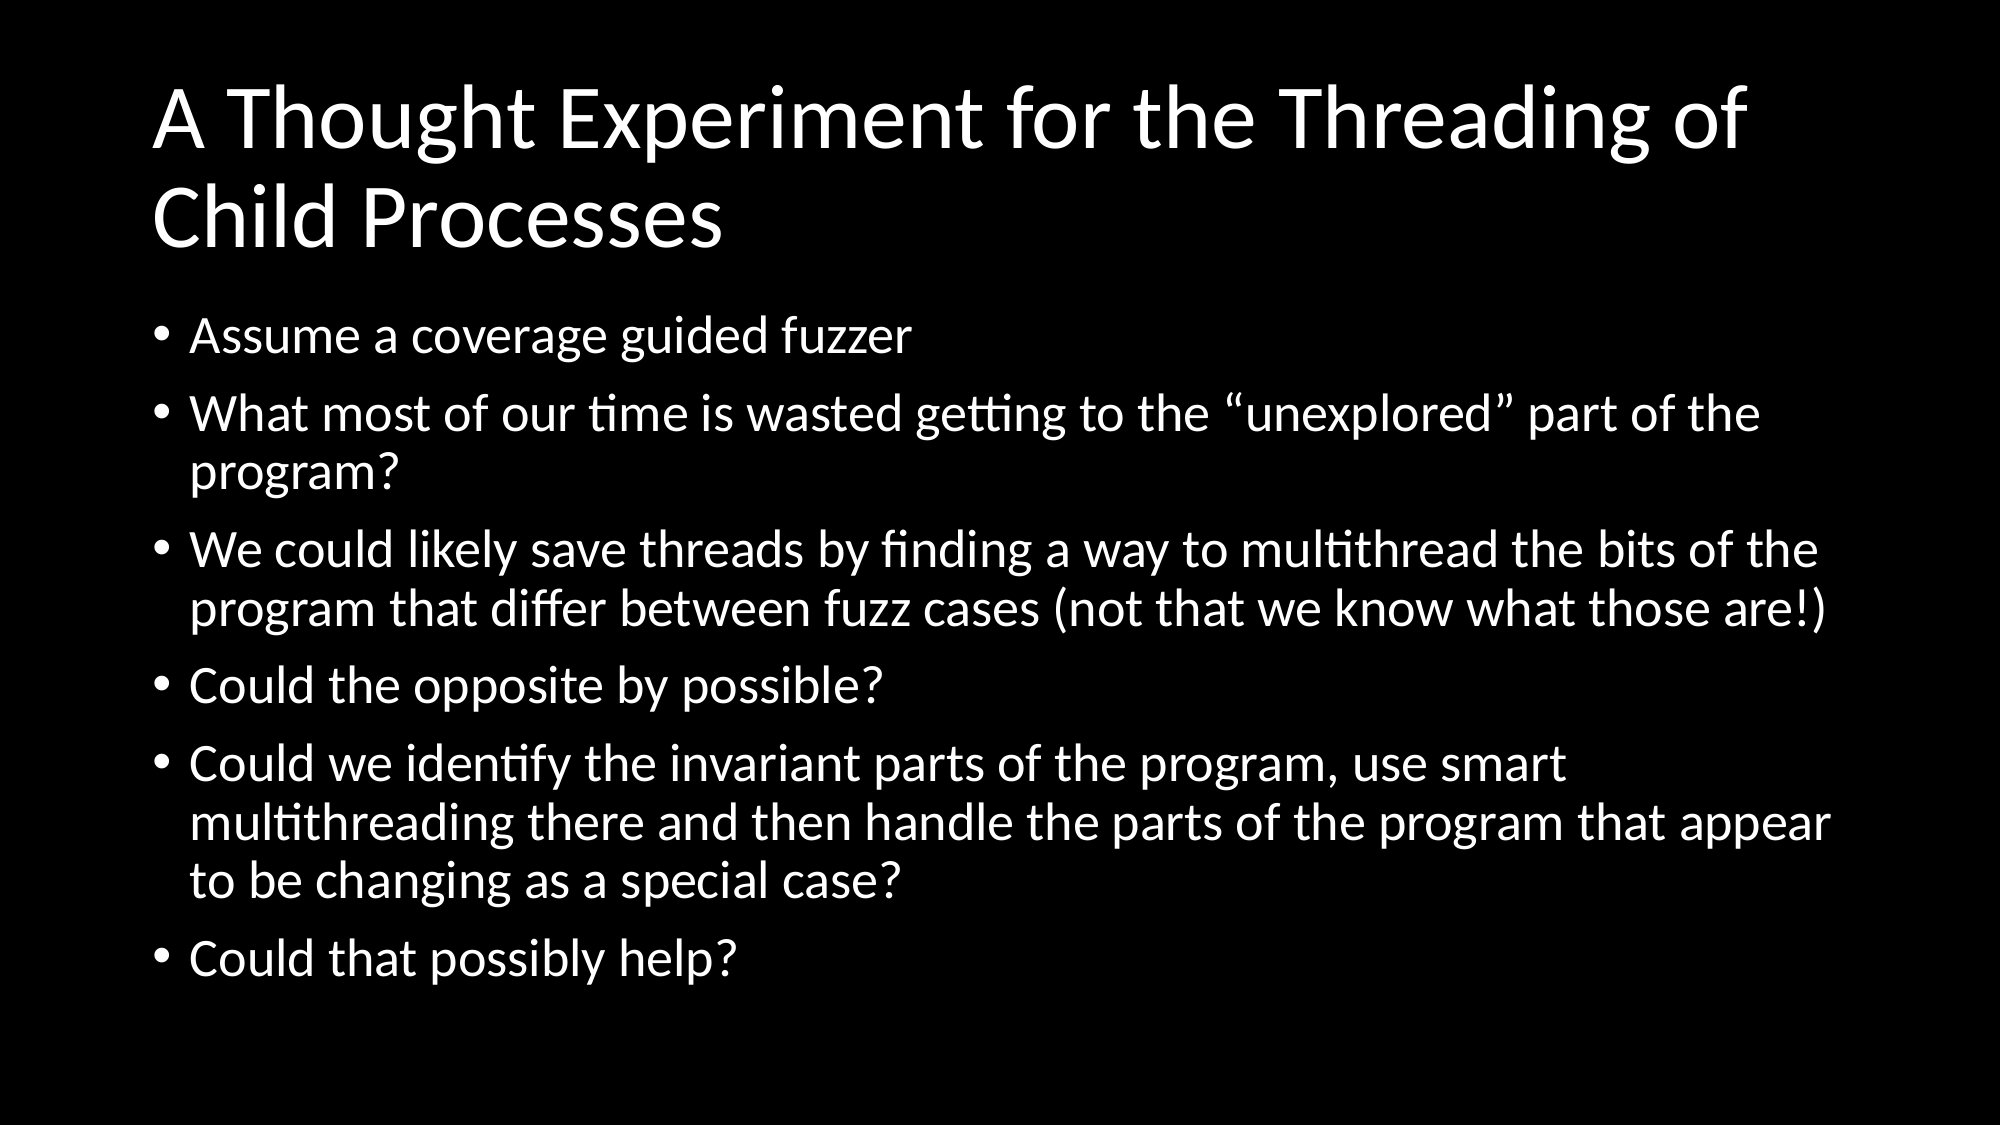

# A Thought Experiment for the Threading of Child Processes
Assume a coverage guided fuzzer
What most of our time is wasted getting to the “unexplored” part of the program?
We could likely save threads by finding a way to multithread the bits of the program that differ between fuzz cases (not that we know what those are!)
Could the opposite by possible?
Could we identify the invariant parts of the program, use smart multithreading there and then handle the parts of the program that appear to be changing as a special case?
Could that possibly help?